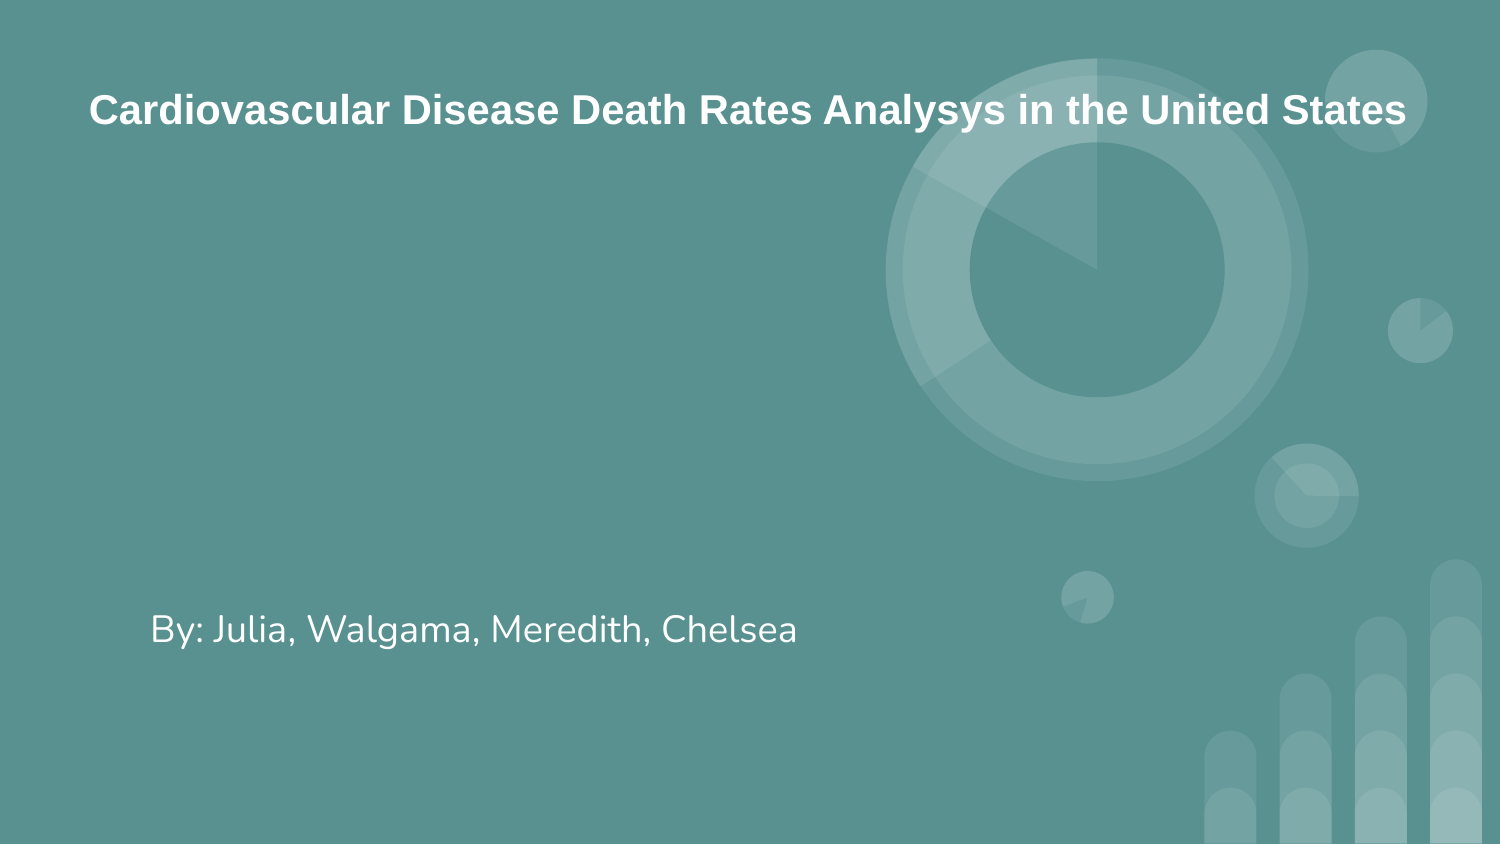

# Cardiovascular Disease Death Rates Analysys in the United States
By: Julia, Walgama, Meredith, Chelsea